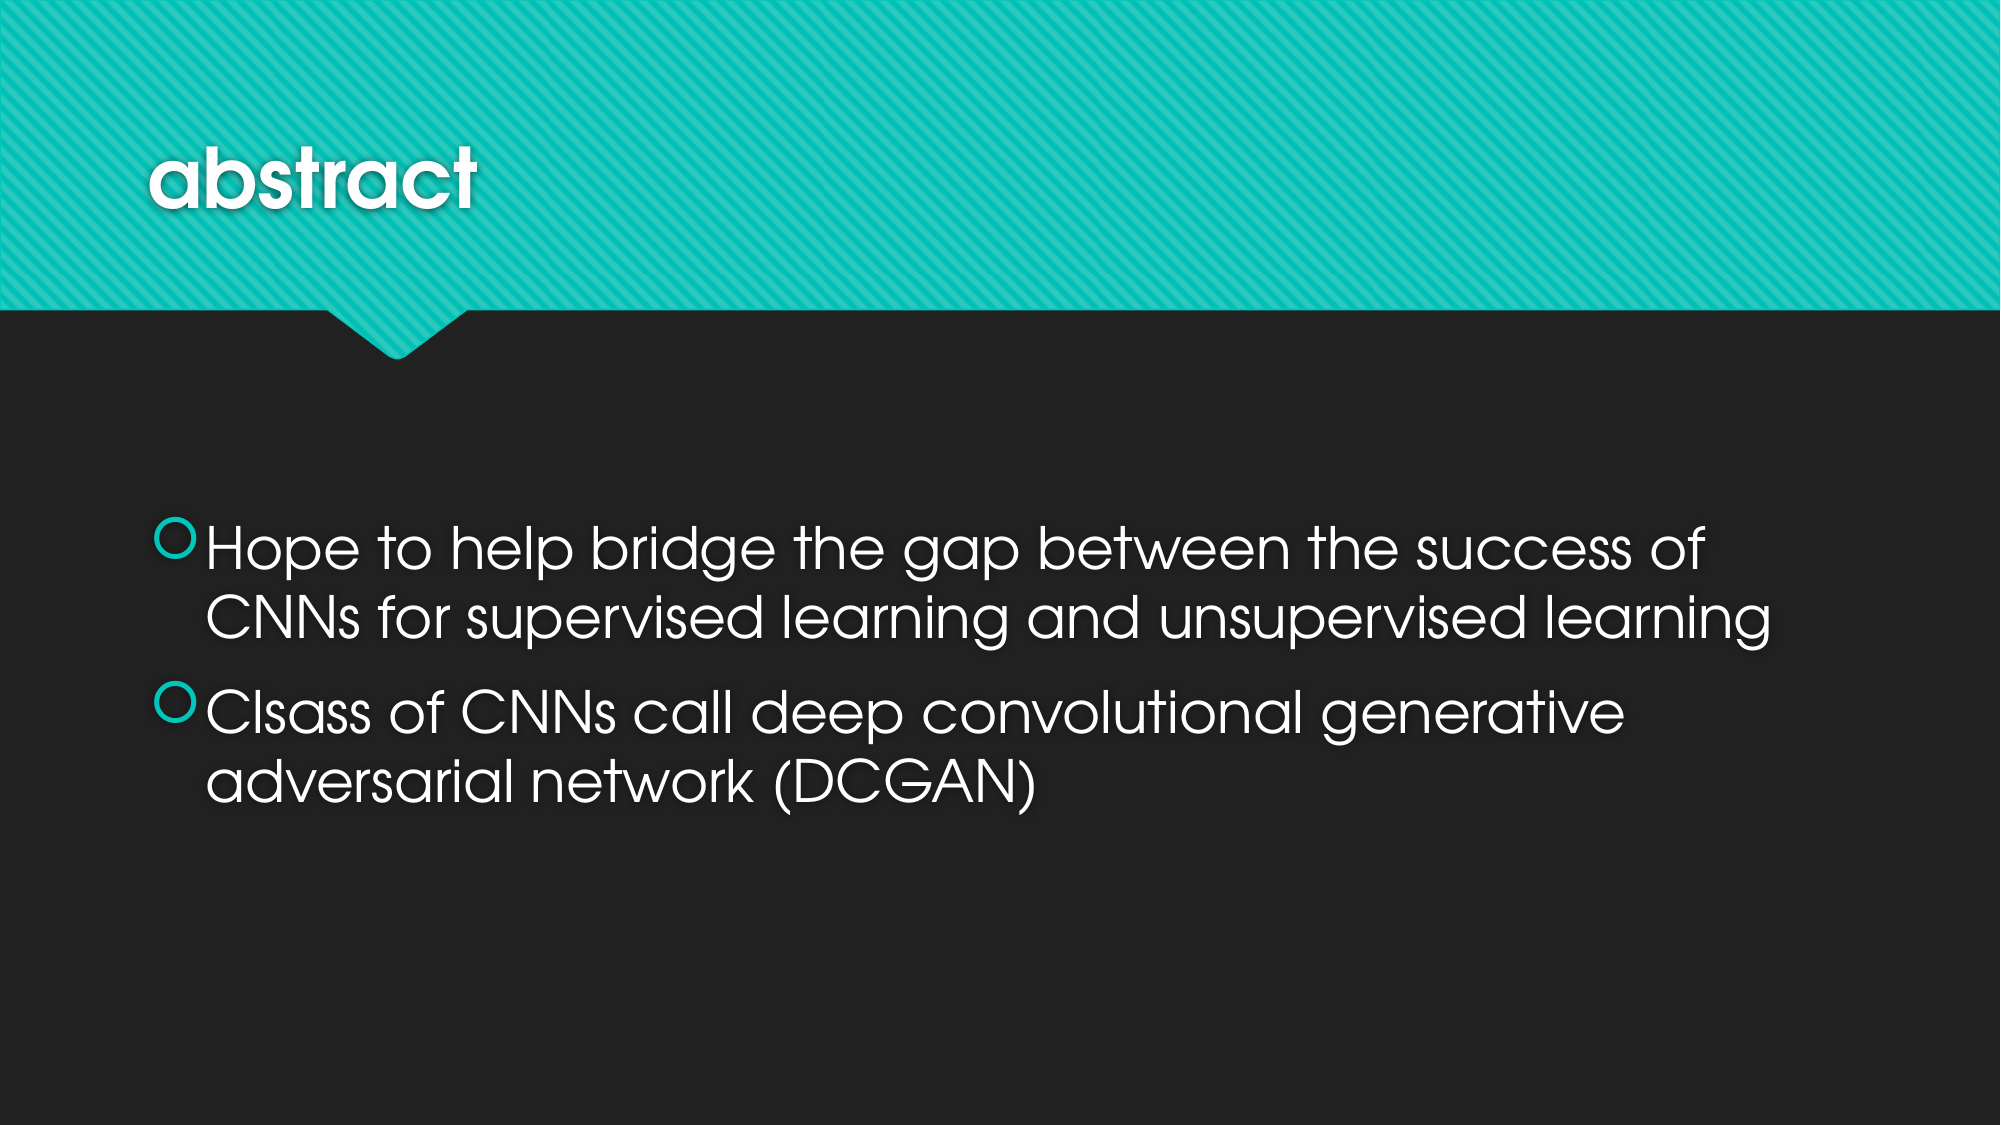

# abstract
Hope to help bridge the gap between the success of CNNs for supervised learning and unsupervised learning
Clsass of CNNs call deep convolutional generative adversarial network (DCGAN)